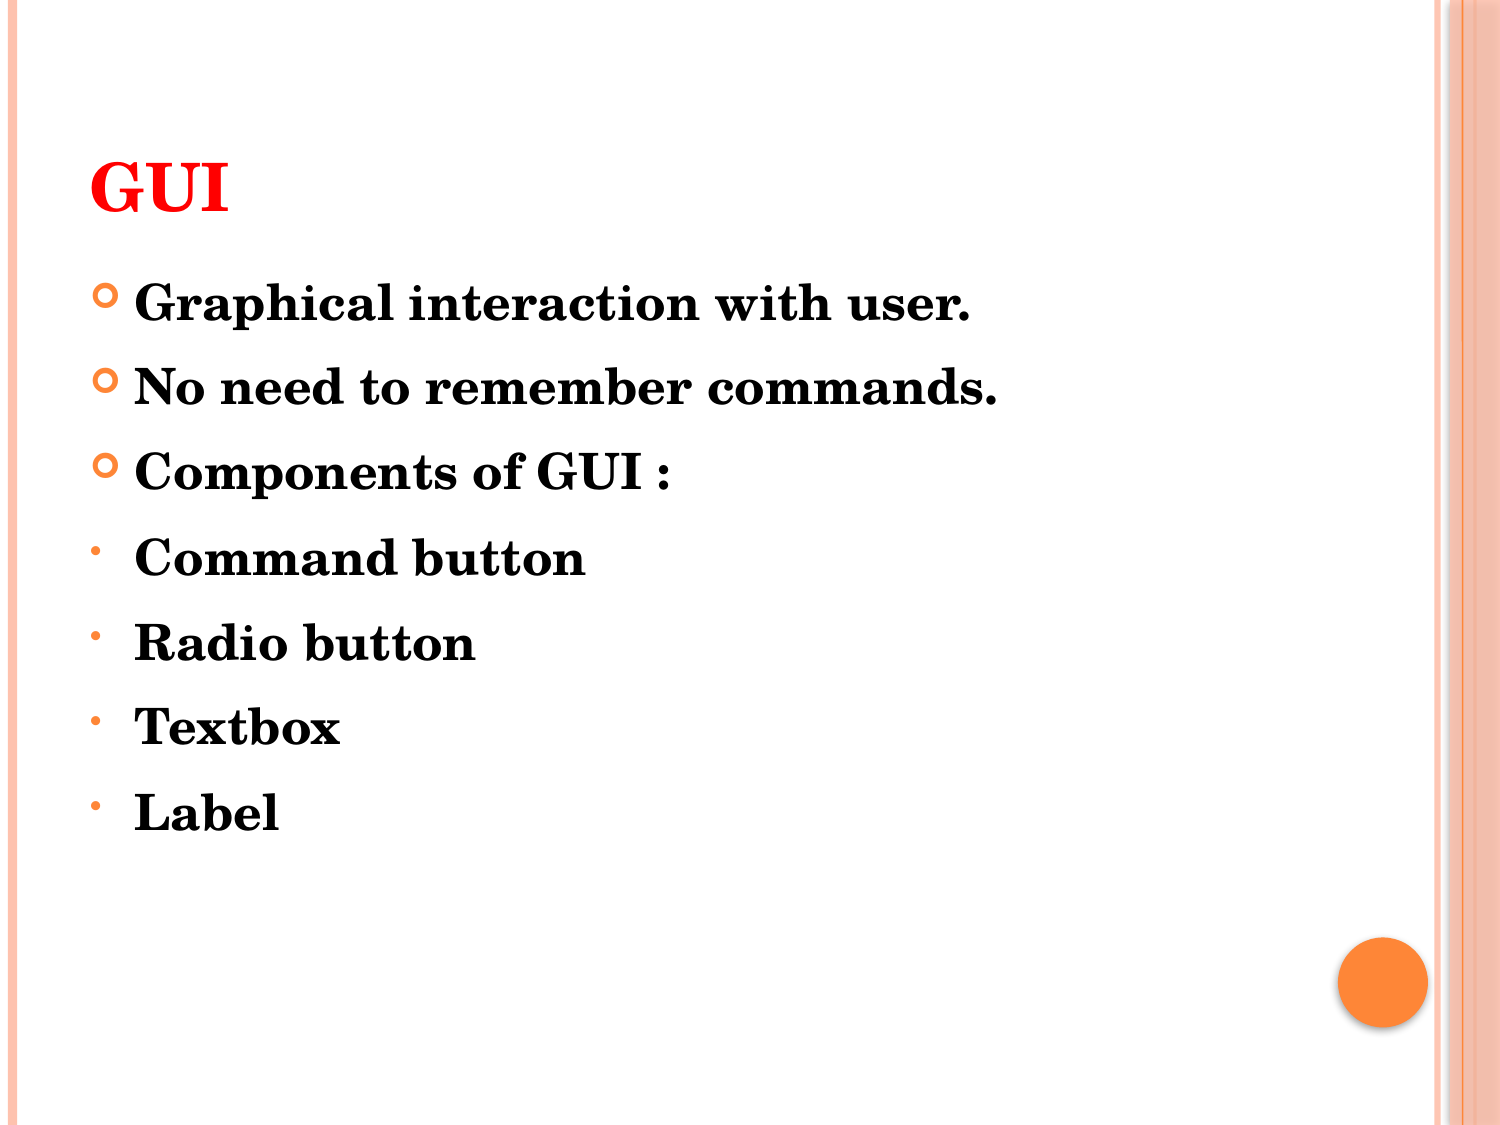

# GUI
Graphical interaction with user.
No need to remember commands.
Components of GUI :
Command button
Radio button
Textbox
Label